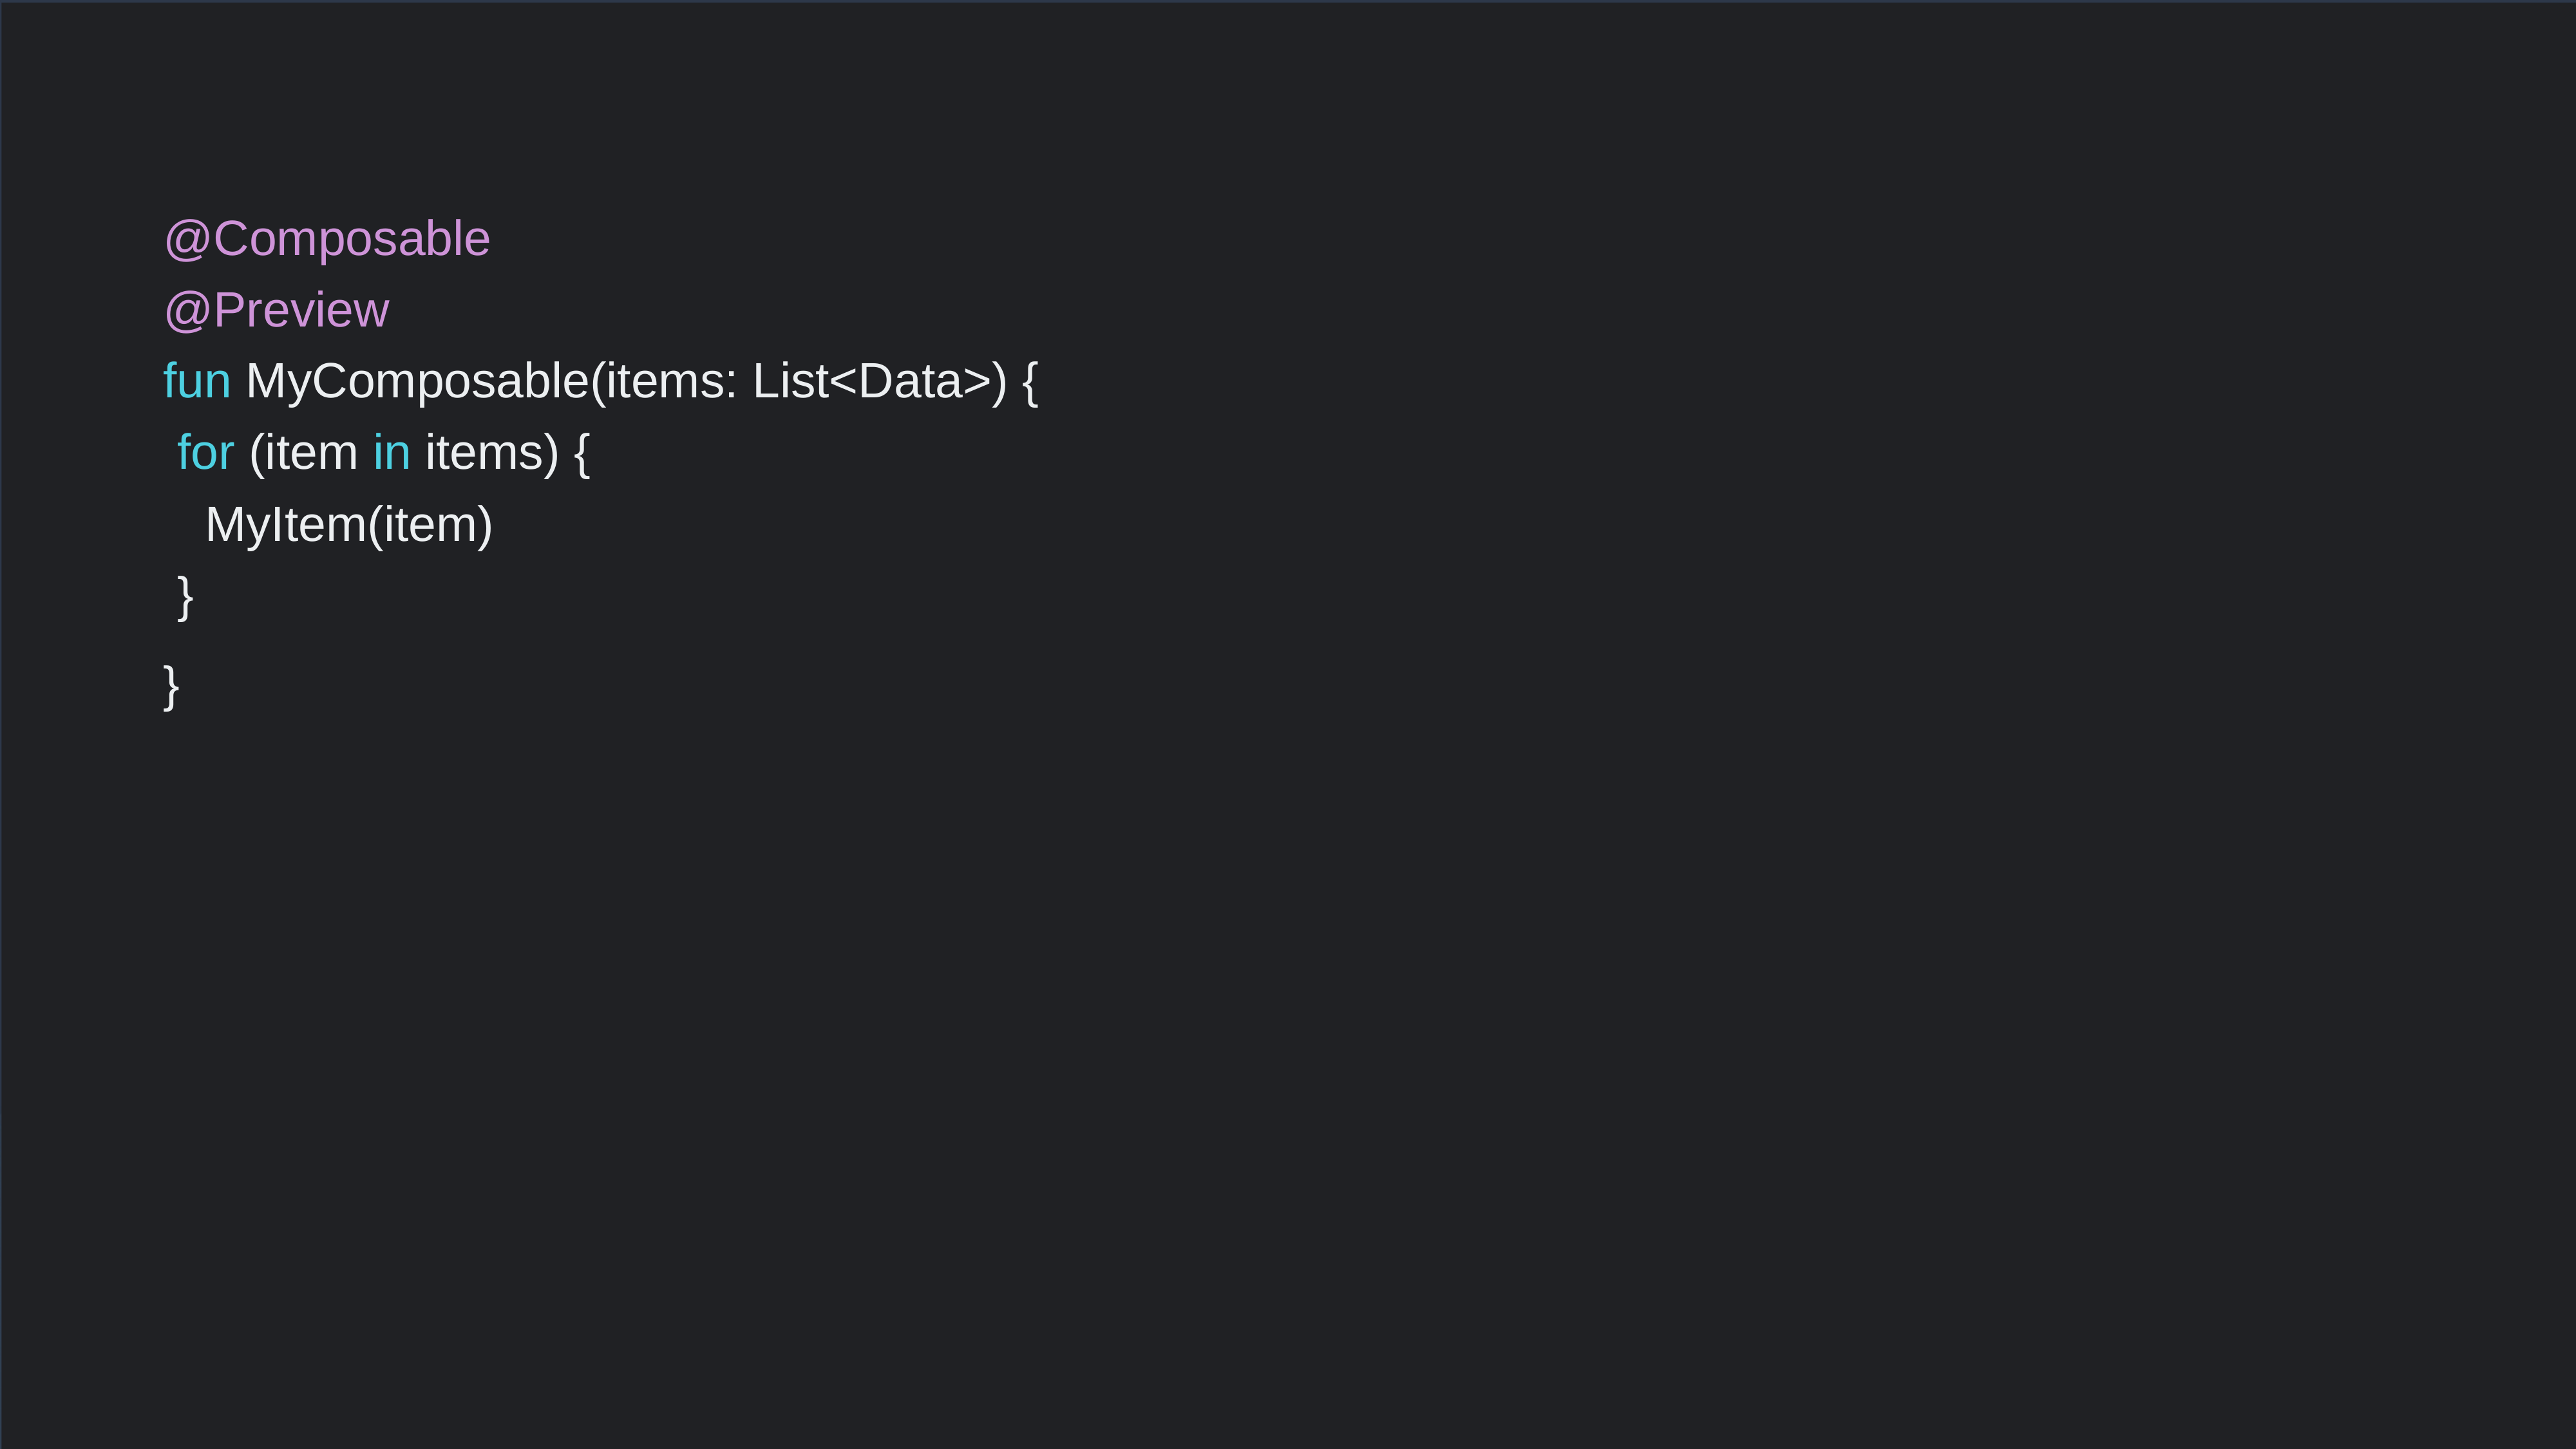

@Composable
@Preview
fun MyComposable(items: List<Data>) {
 for (item in items) {
   MyItem(item)
 }
}